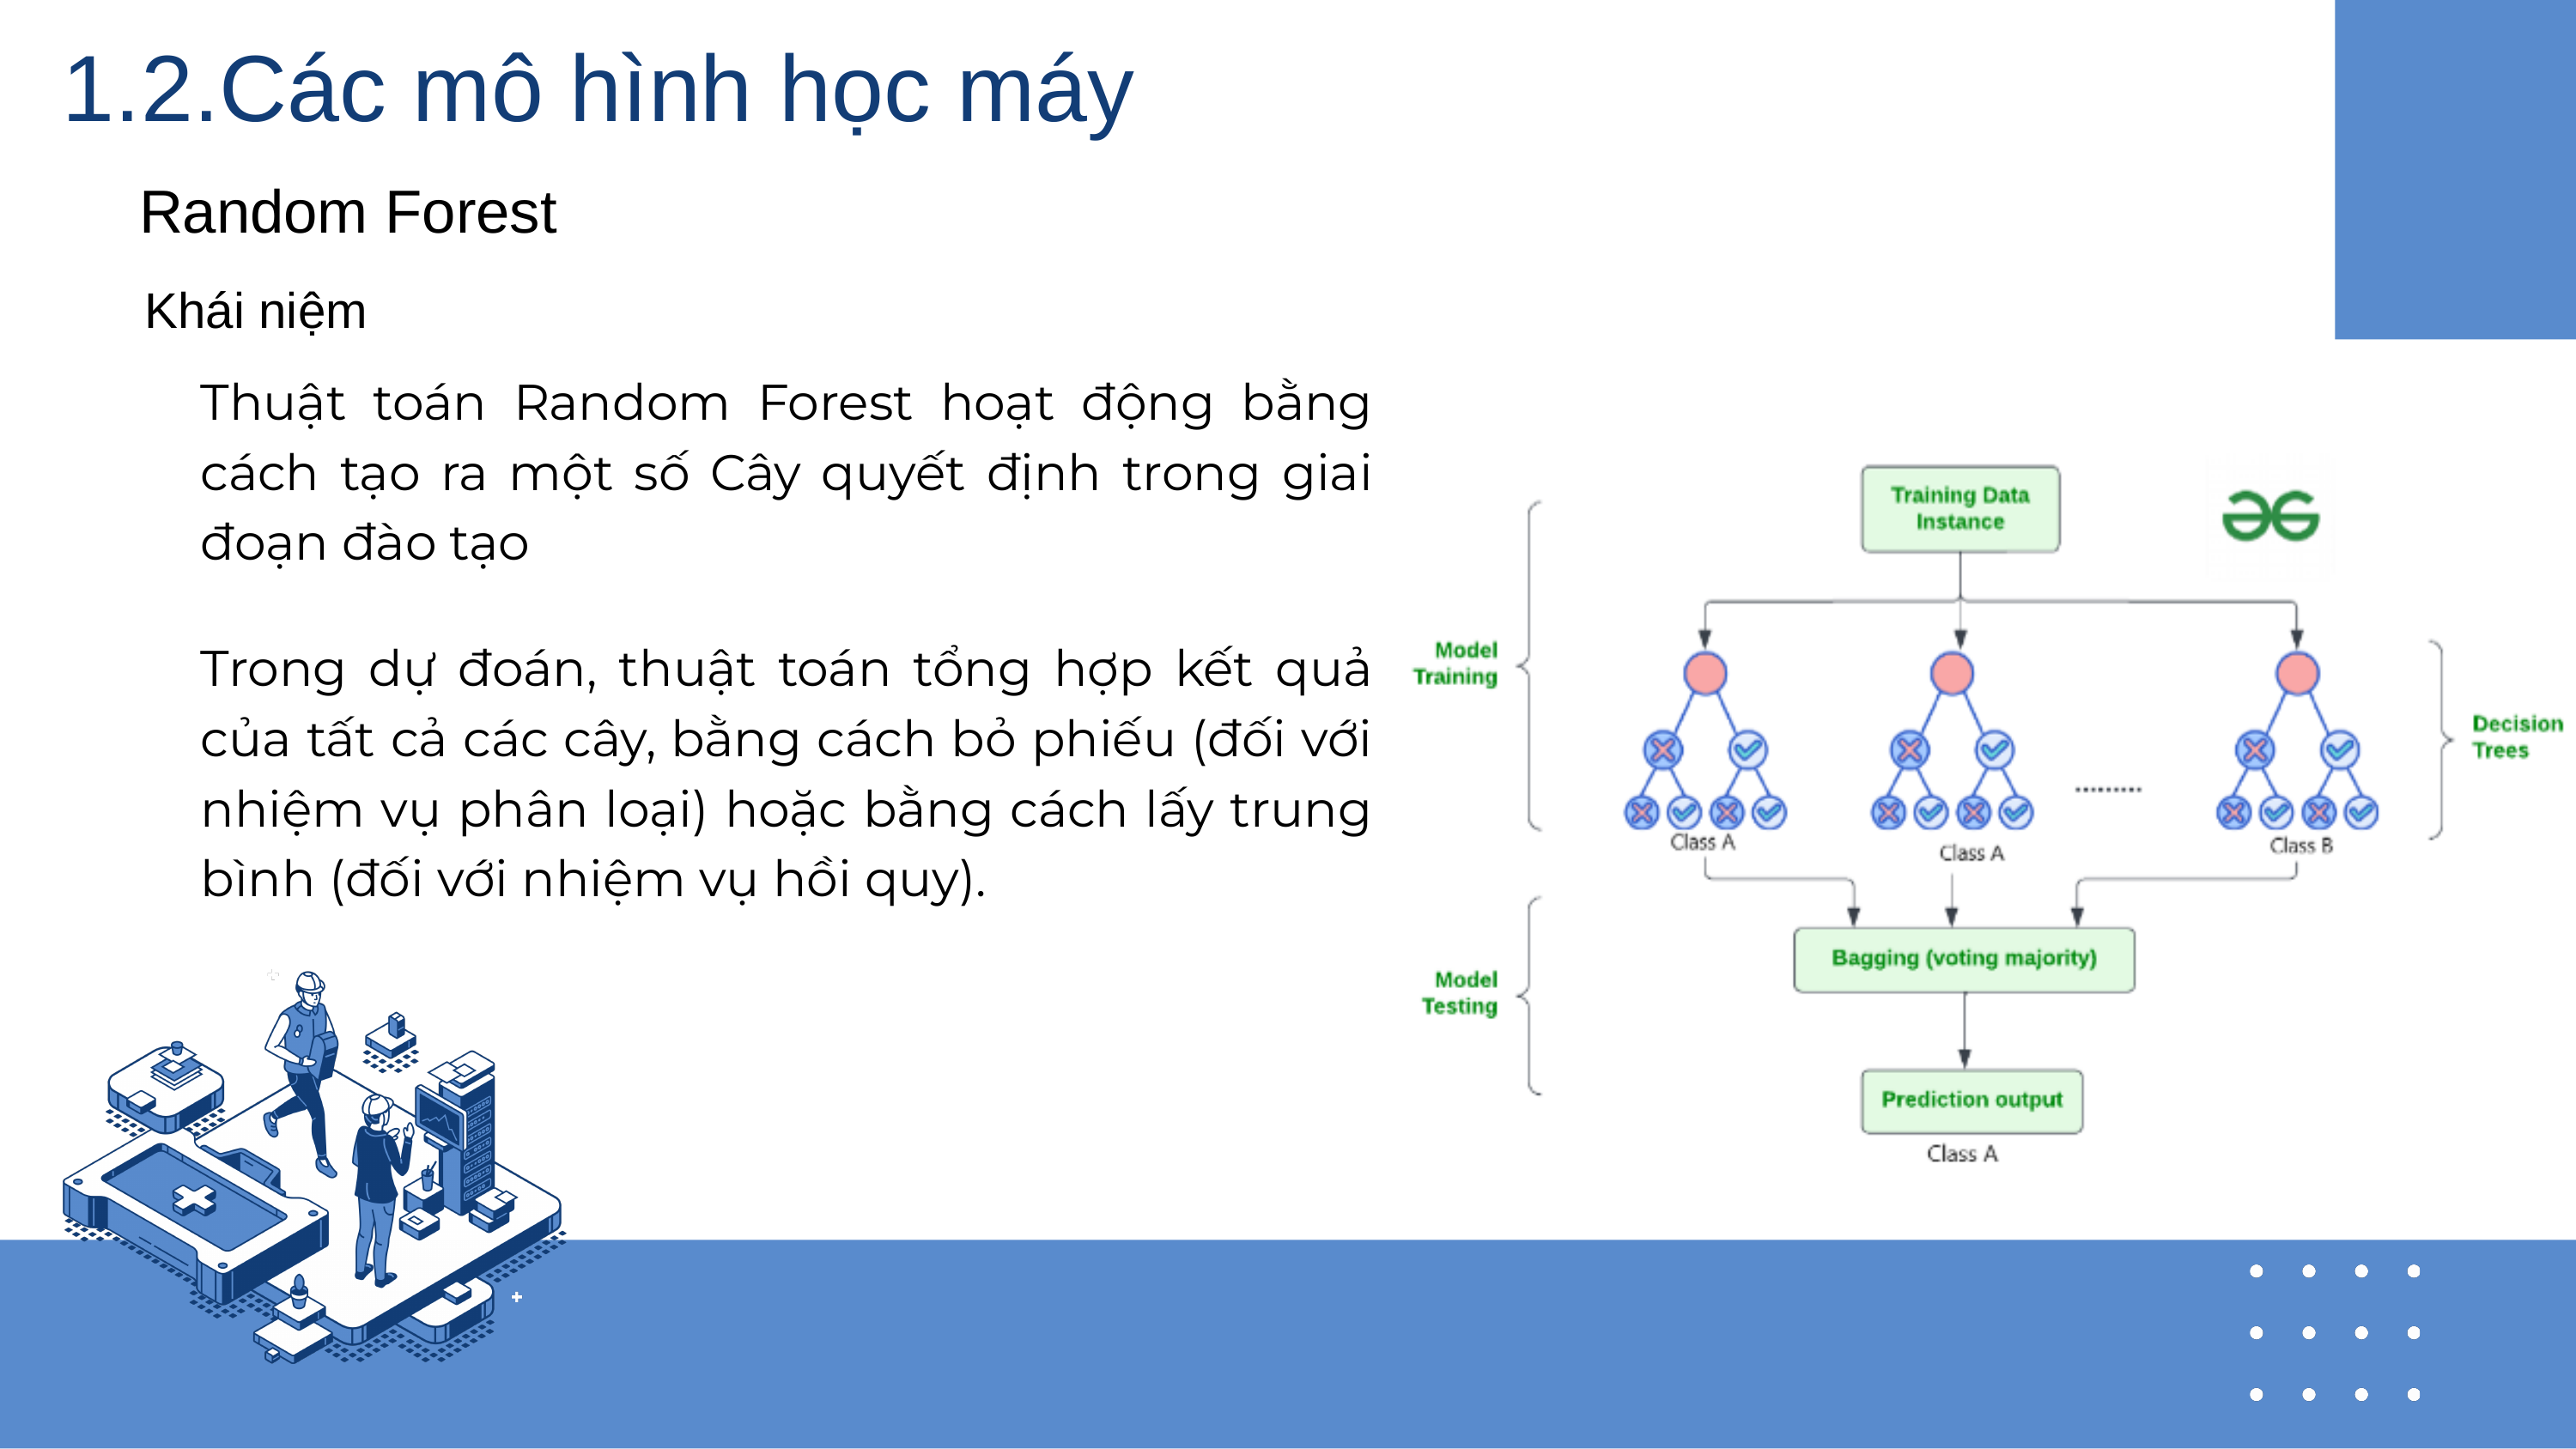

1.2.Các mô hình học máy
Random Forest
Khái niệm
Thuật toán Random Forest hoạt động bằng cách tạo ra một số Cây quyết định trong giai đoạn đào tạo

Trong dự đoán, thuật toán tổng hợp kết quả của tất cả các cây, bằng cách bỏ phiếu (đối với nhiệm vụ phân loại) hoặc bằng cách lấy trung bình (đối với nhiệm vụ hồi quy).